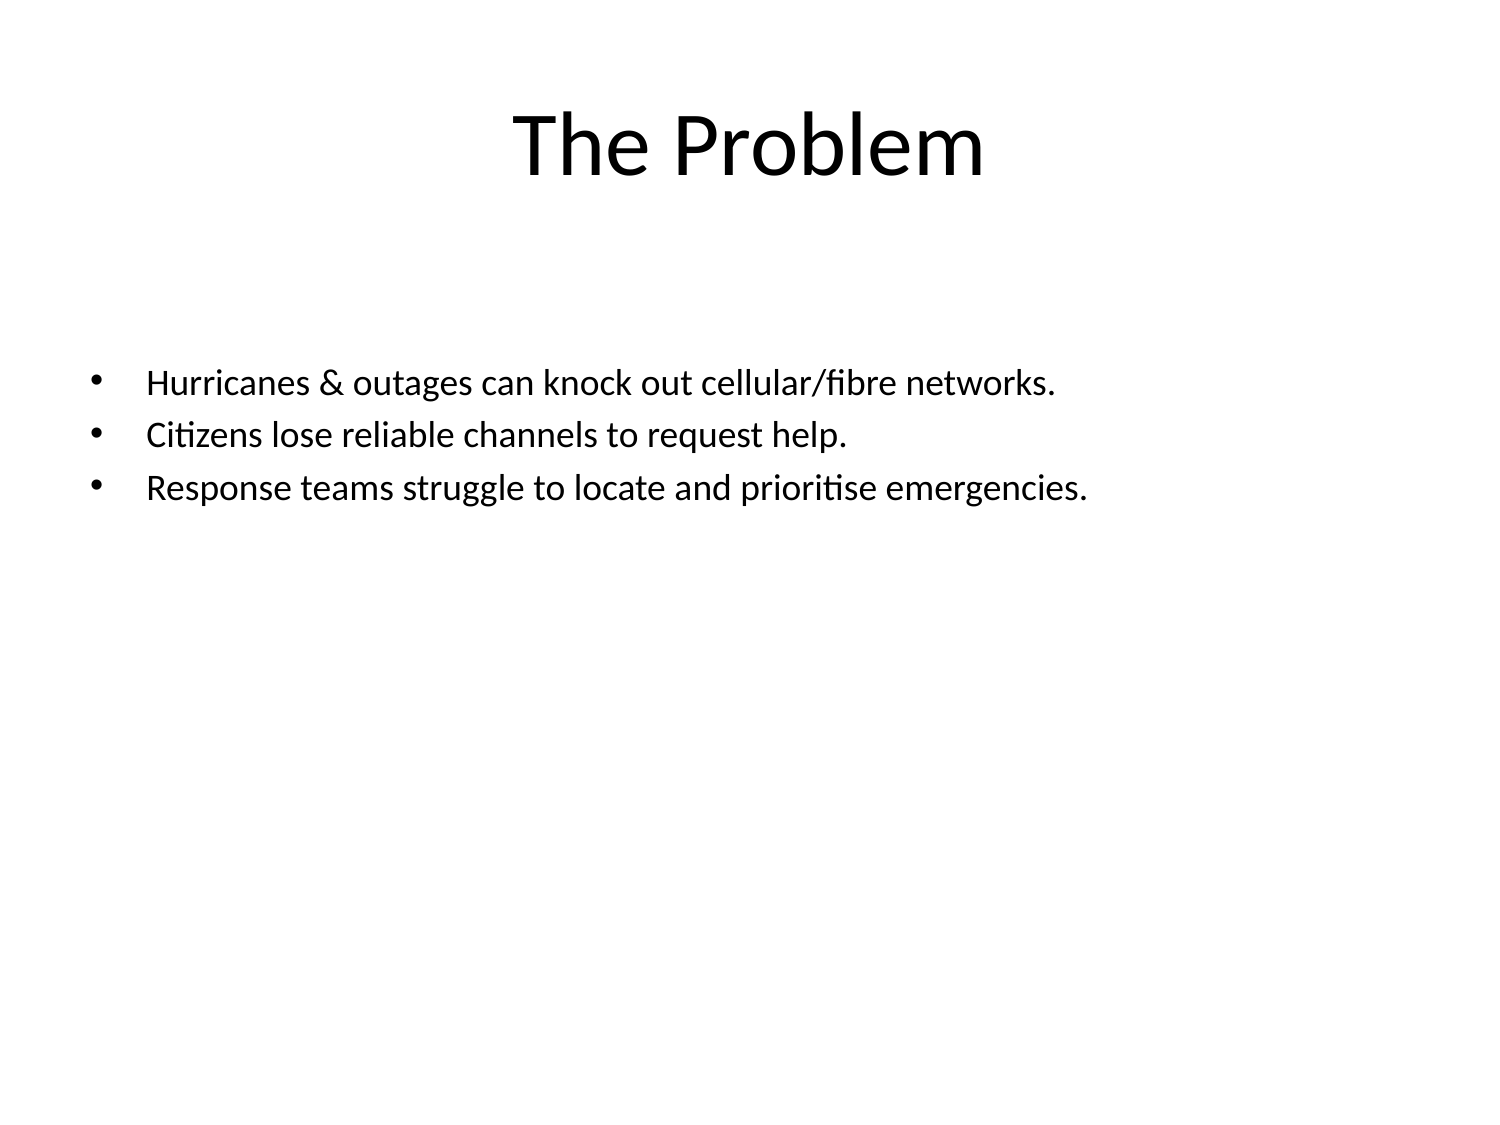

# The Problem

Hurricanes & outages can knock out cellular/fibre networks.
Citizens lose reliable channels to request help.
Response teams struggle to locate and prioritise emergencies.